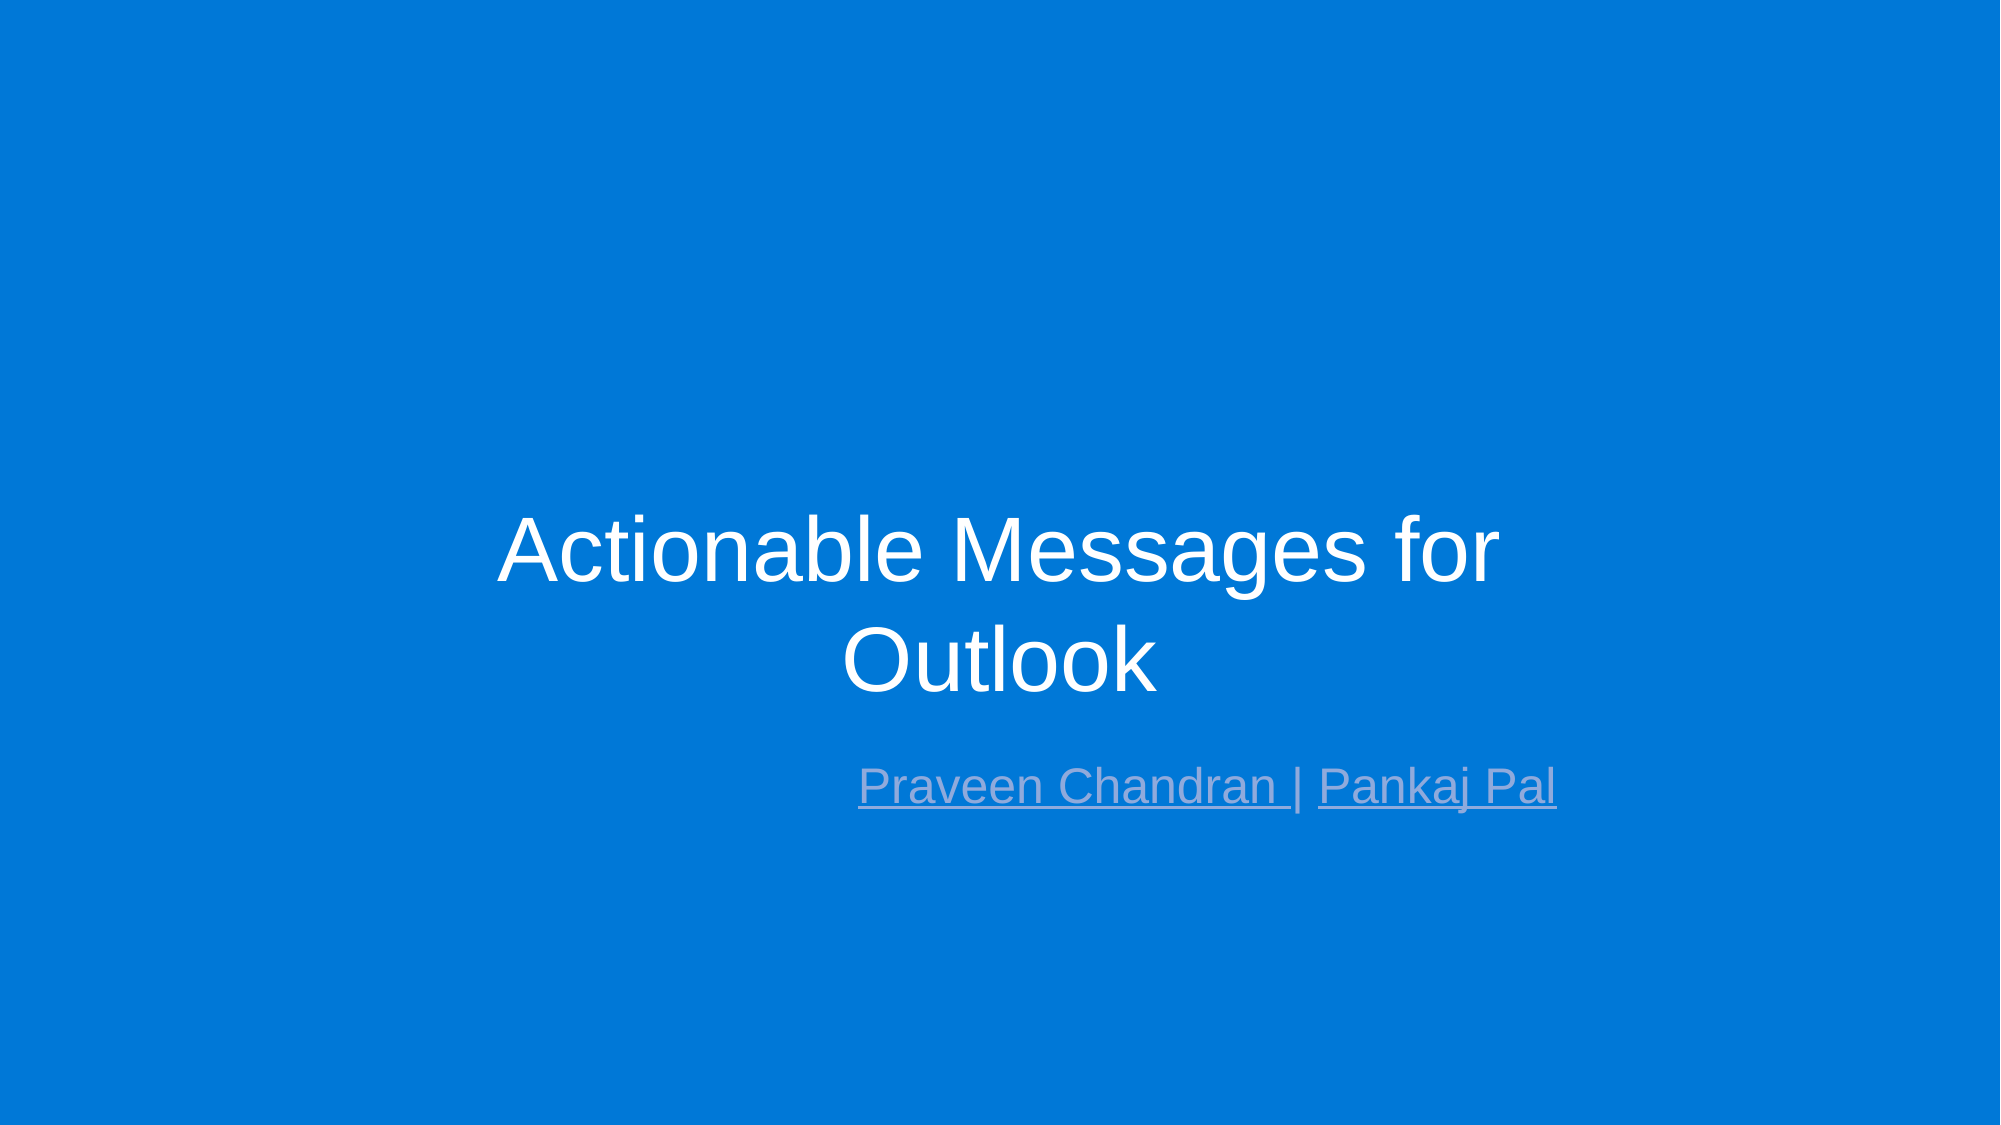

Actionable Messages for Outlook

Praveen Chandran | Pankaj Pal